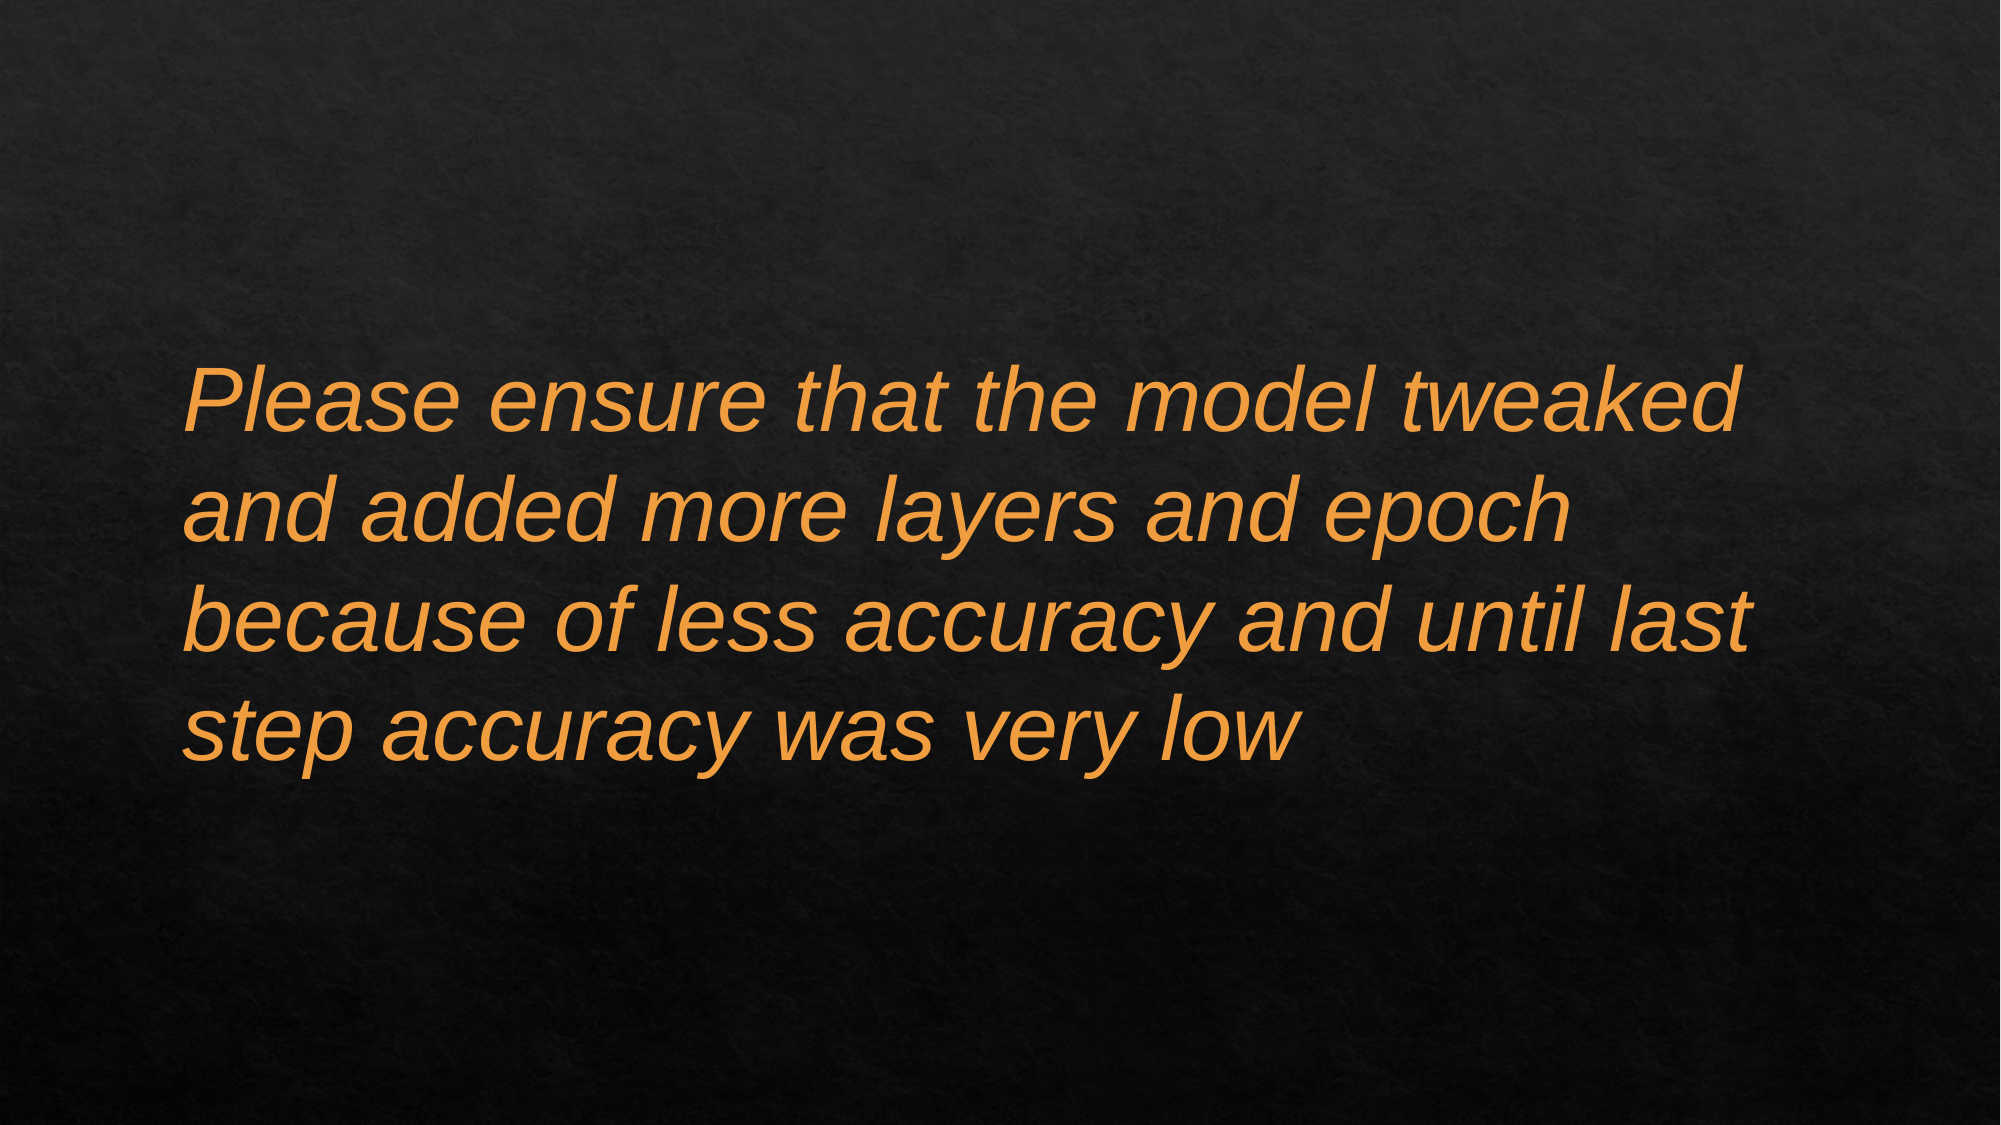

Please ensure that the model tweaked and added more layers and epoch because of less accuracy and until last step accuracy was very low